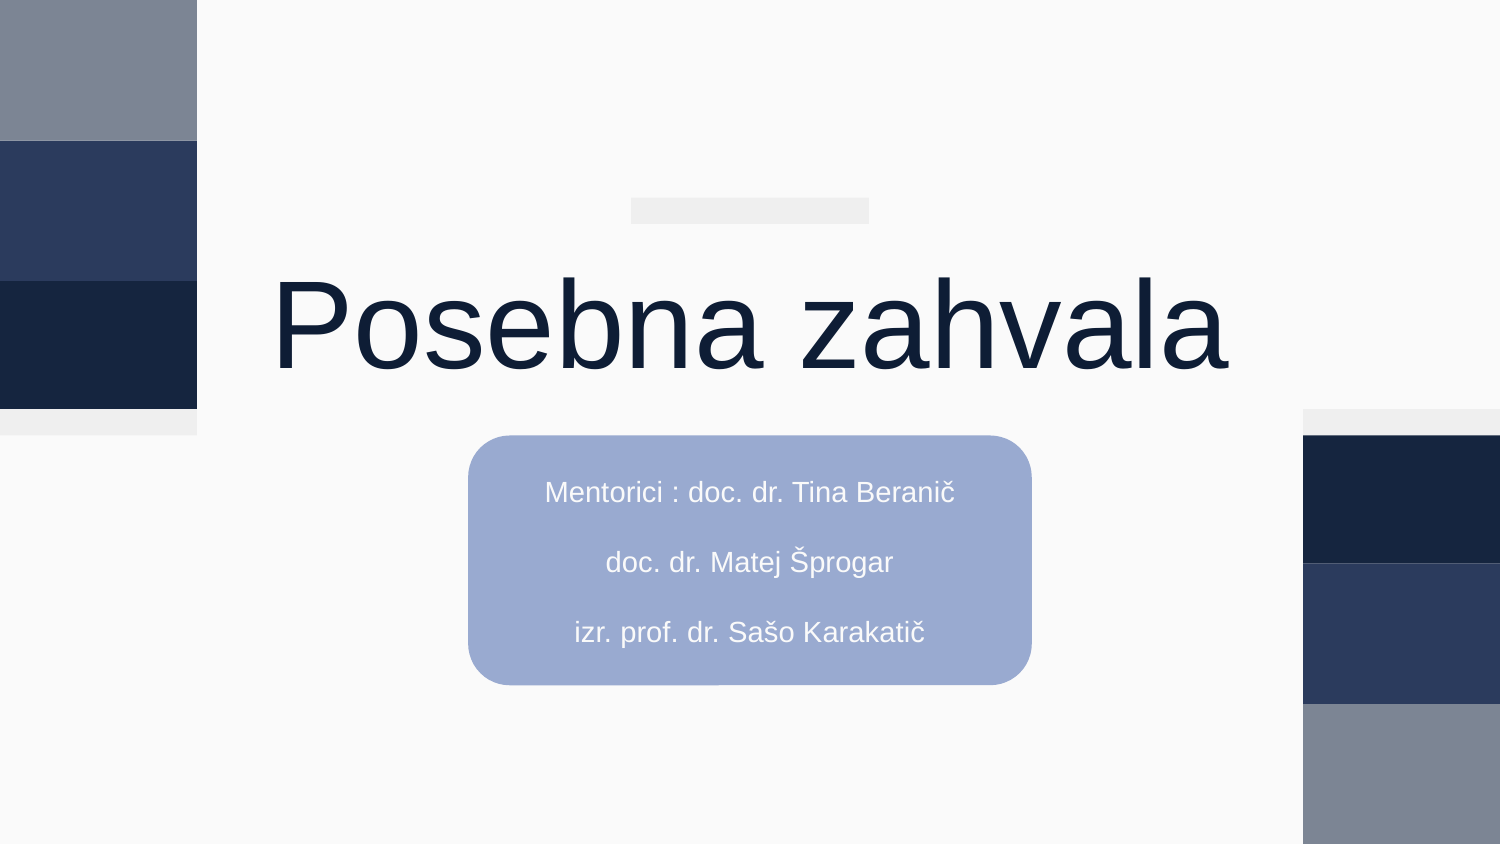

# Posebna zahvala

Mentorici : doc. dr. Tina Beranič

doc. dr. Matej Šprogar

izr. prof. dr. Sašo Karakatič